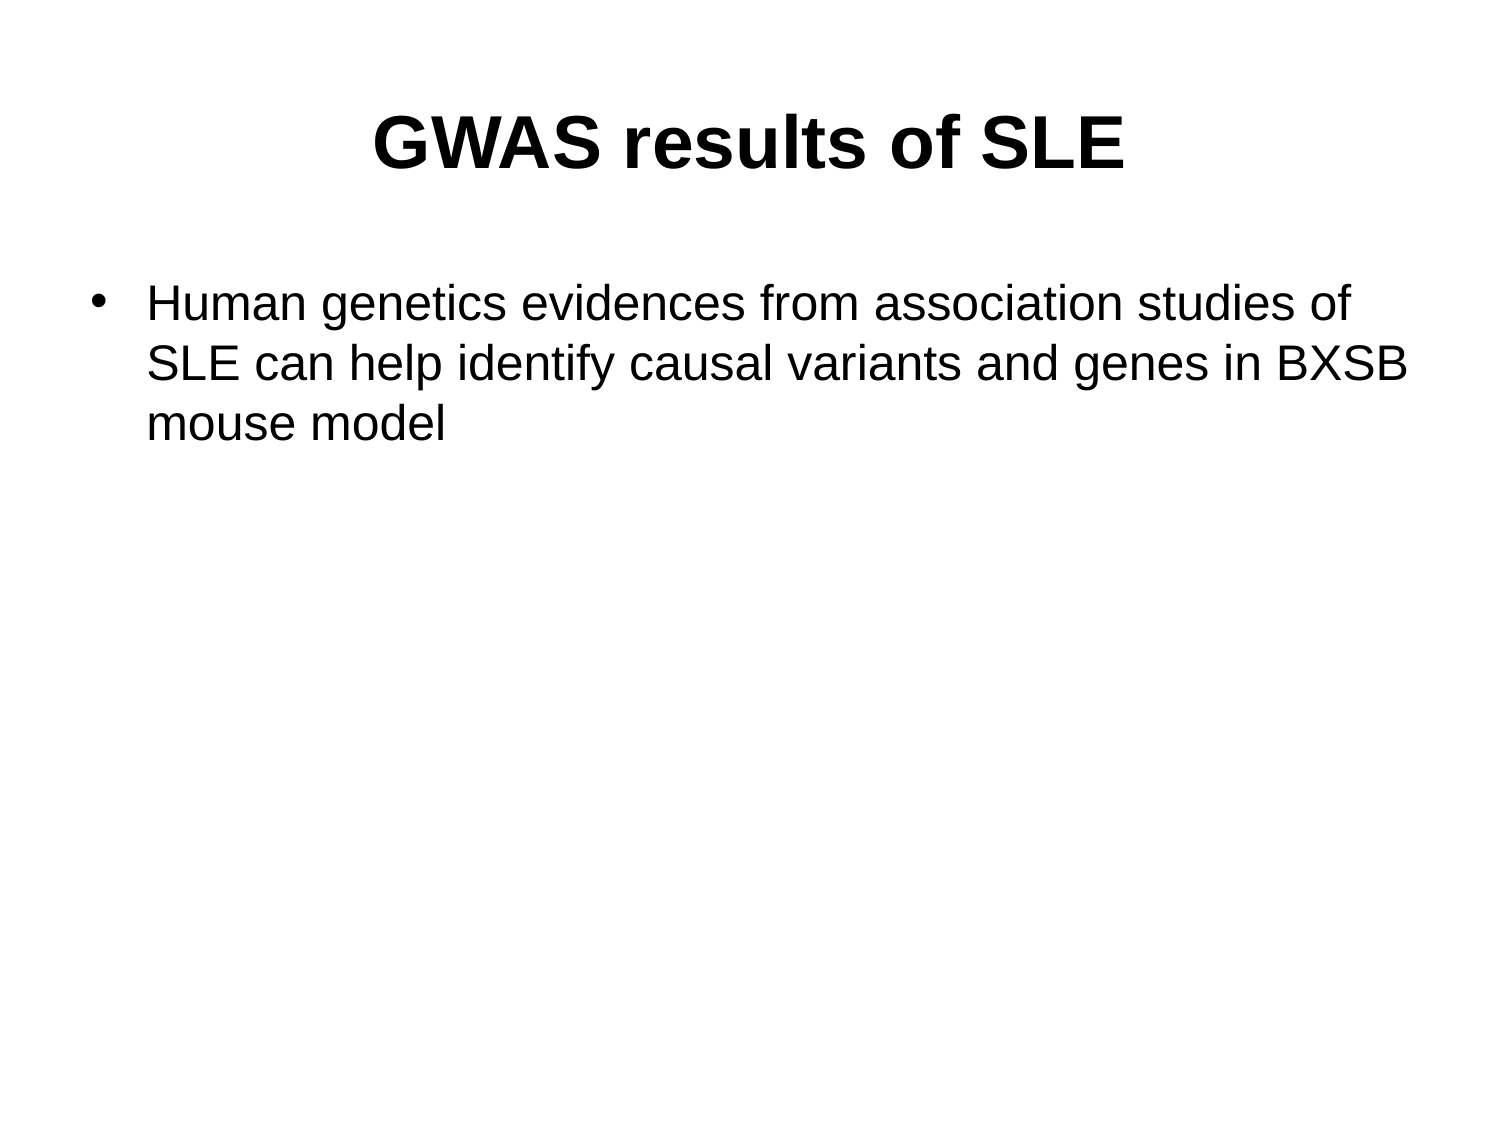

# GWAS results of SLE
Human genetics evidences from association studies of SLE can help identify causal variants and genes in BXSB mouse model